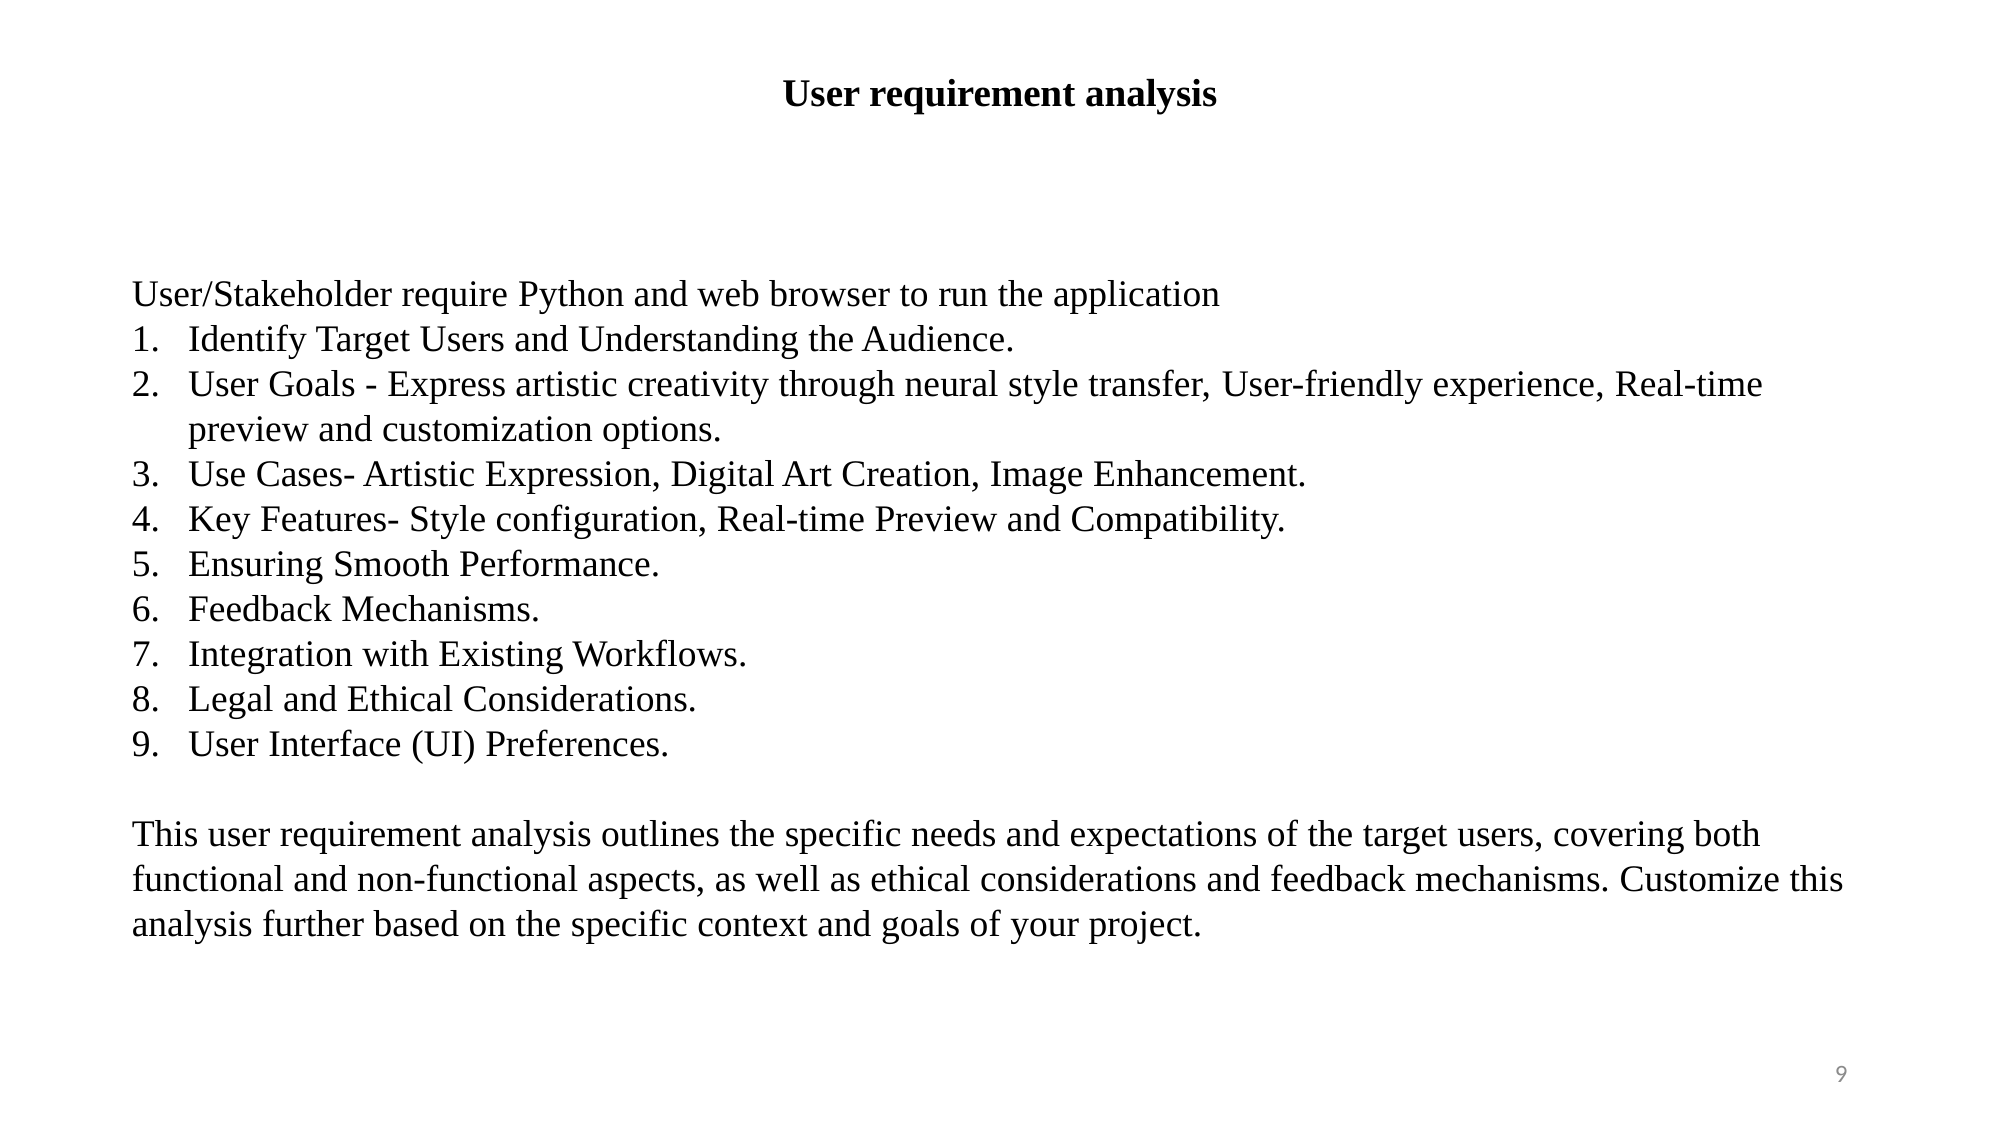

# User requirement analysis

User/Stakeholder require Python and web browser to run the application
Identify Target Users and Understanding the Audience.
User Goals - Express artistic creativity through neural style transfer, User-friendly experience, Real-time preview and customization options.
Use Cases- Artistic Expression, Digital Art Creation, Image Enhancement.
Key Features- Style configuration, Real-time Preview and Compatibility.
Ensuring Smooth Performance.
Feedback Mechanisms.
Integration with Existing Workflows.
Legal and Ethical Considerations.
User Interface (UI) Preferences.

This user requirement analysis outlines the specific needs and expectations of the target users, covering both functional and non-functional aspects, as well as ethical considerations and feedback mechanisms. Customize this analysis further based on the specific context and goals of your project.
9